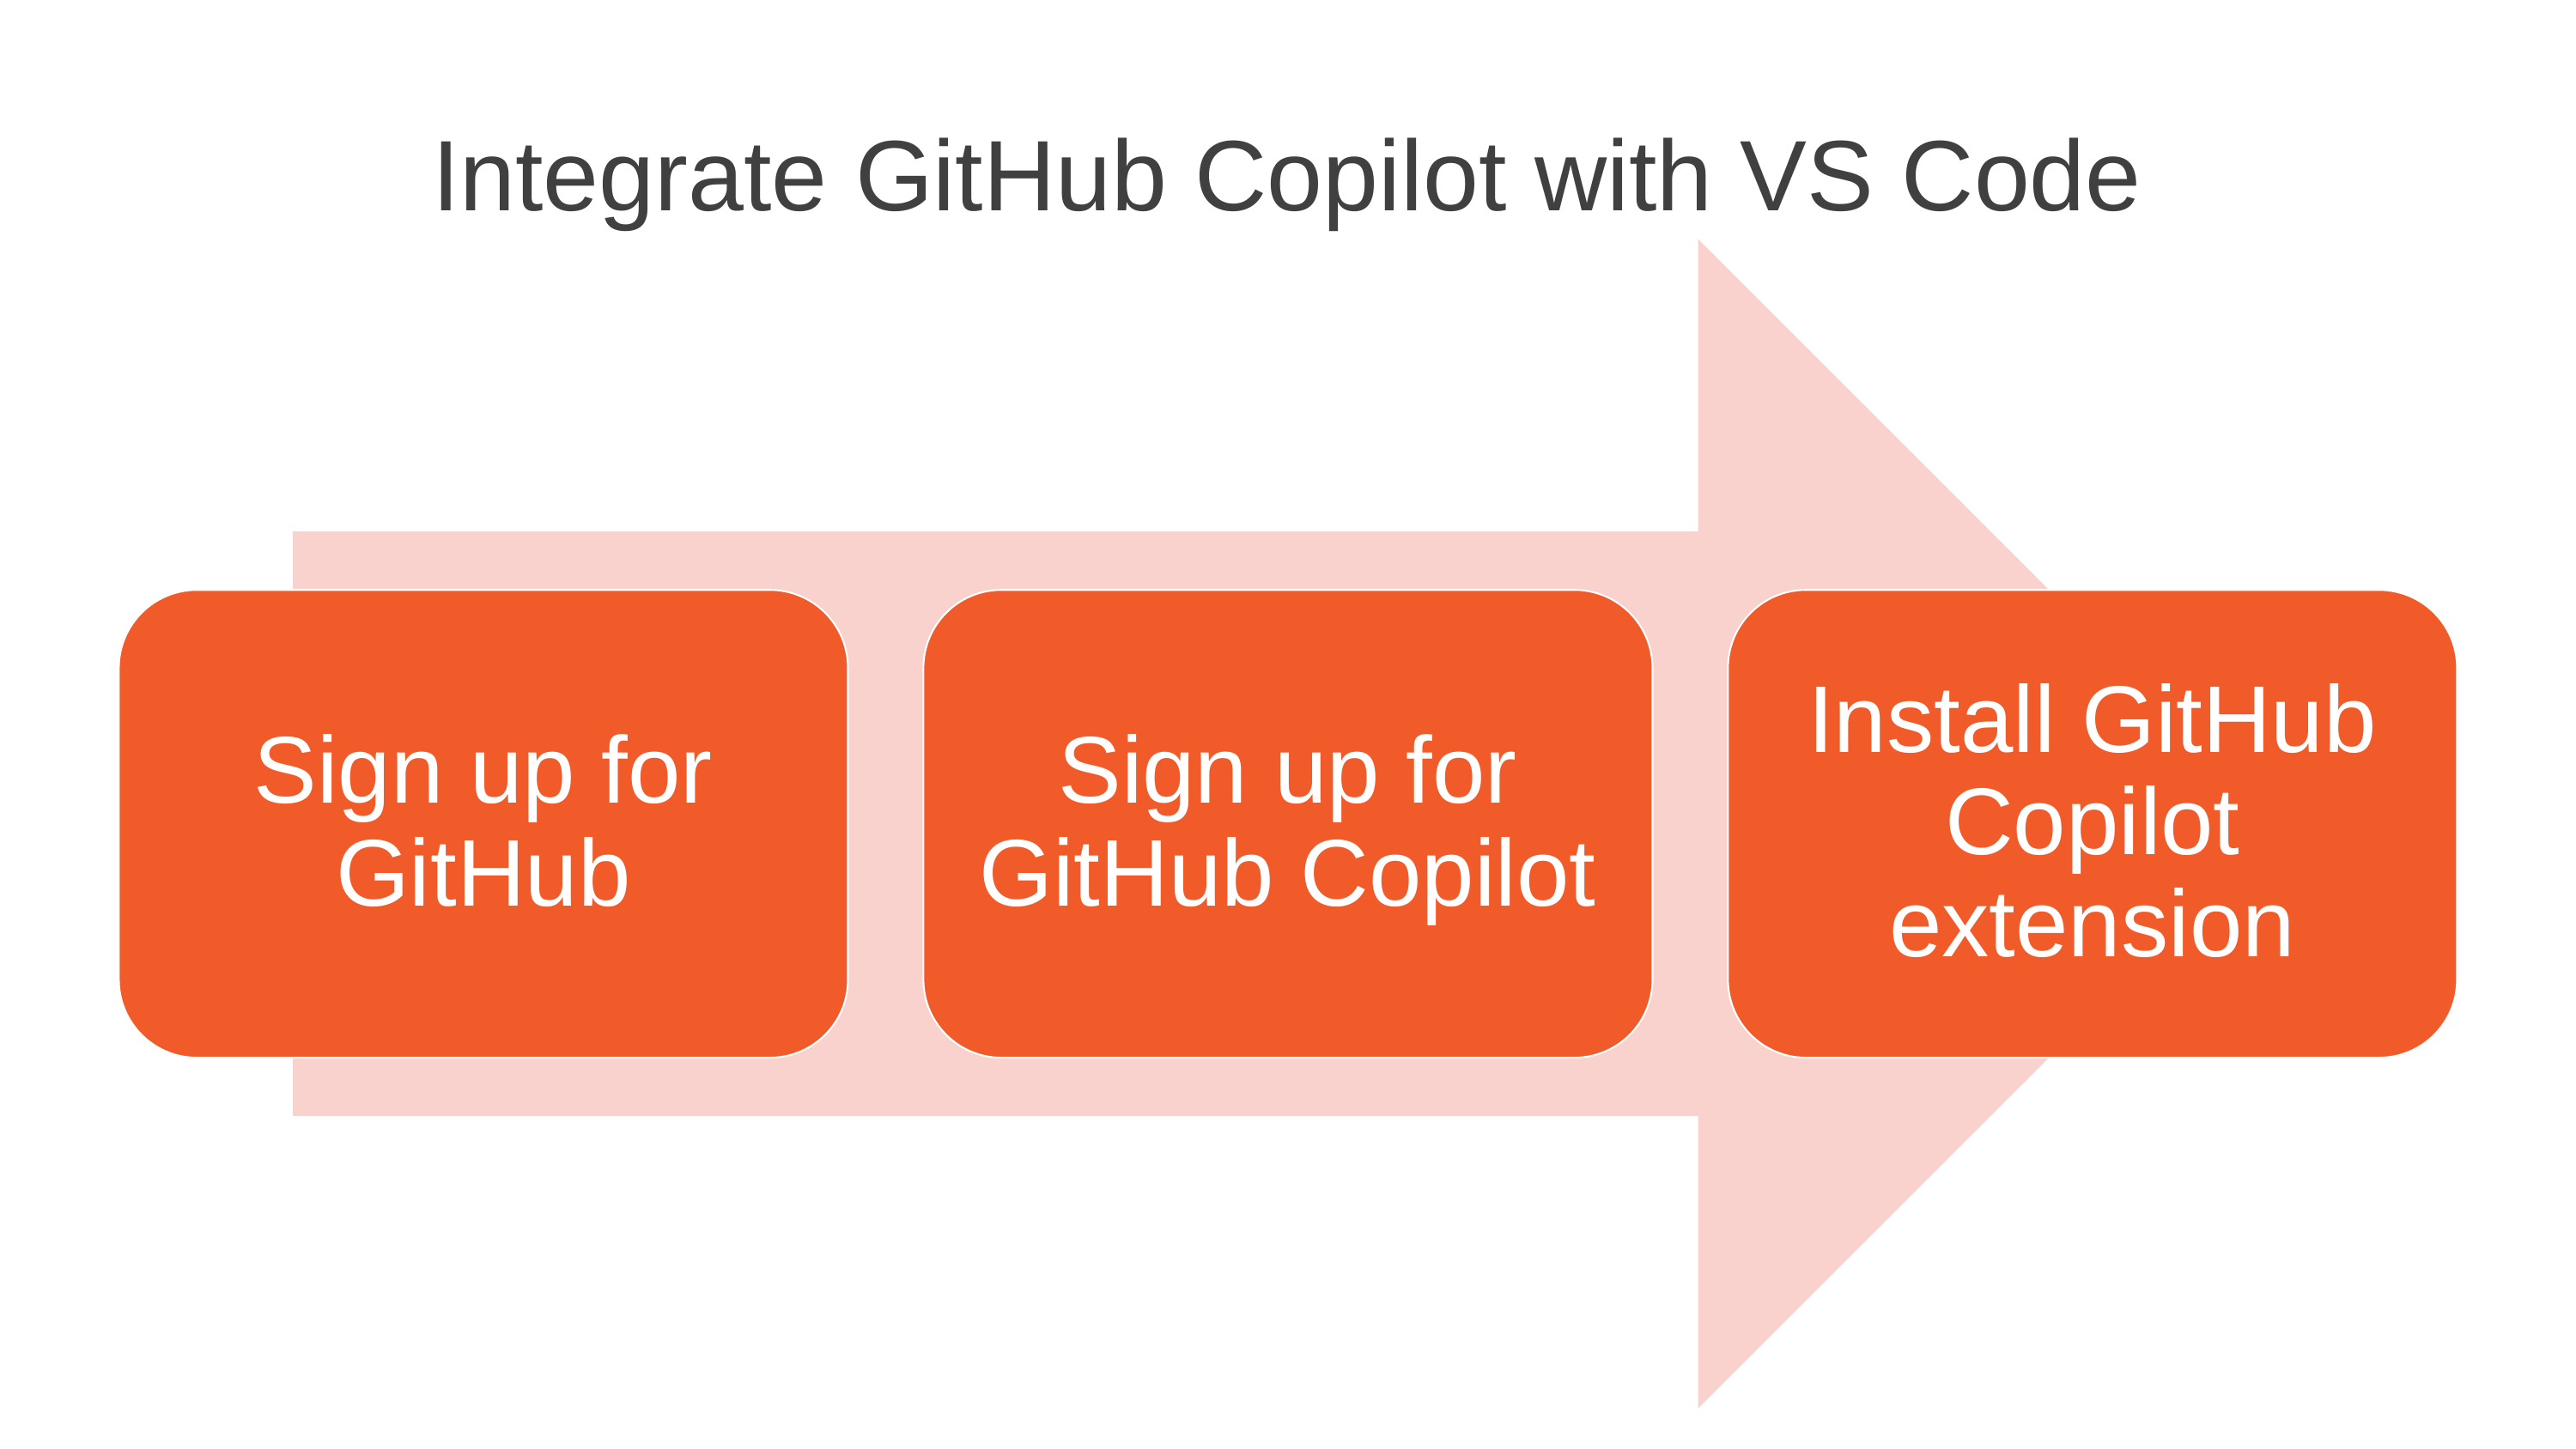

# Integrate GitHub Copilot with VS Code

Sign up for GitHub
Sign up for GitHub Copilot
Install GitHub Copilot extension